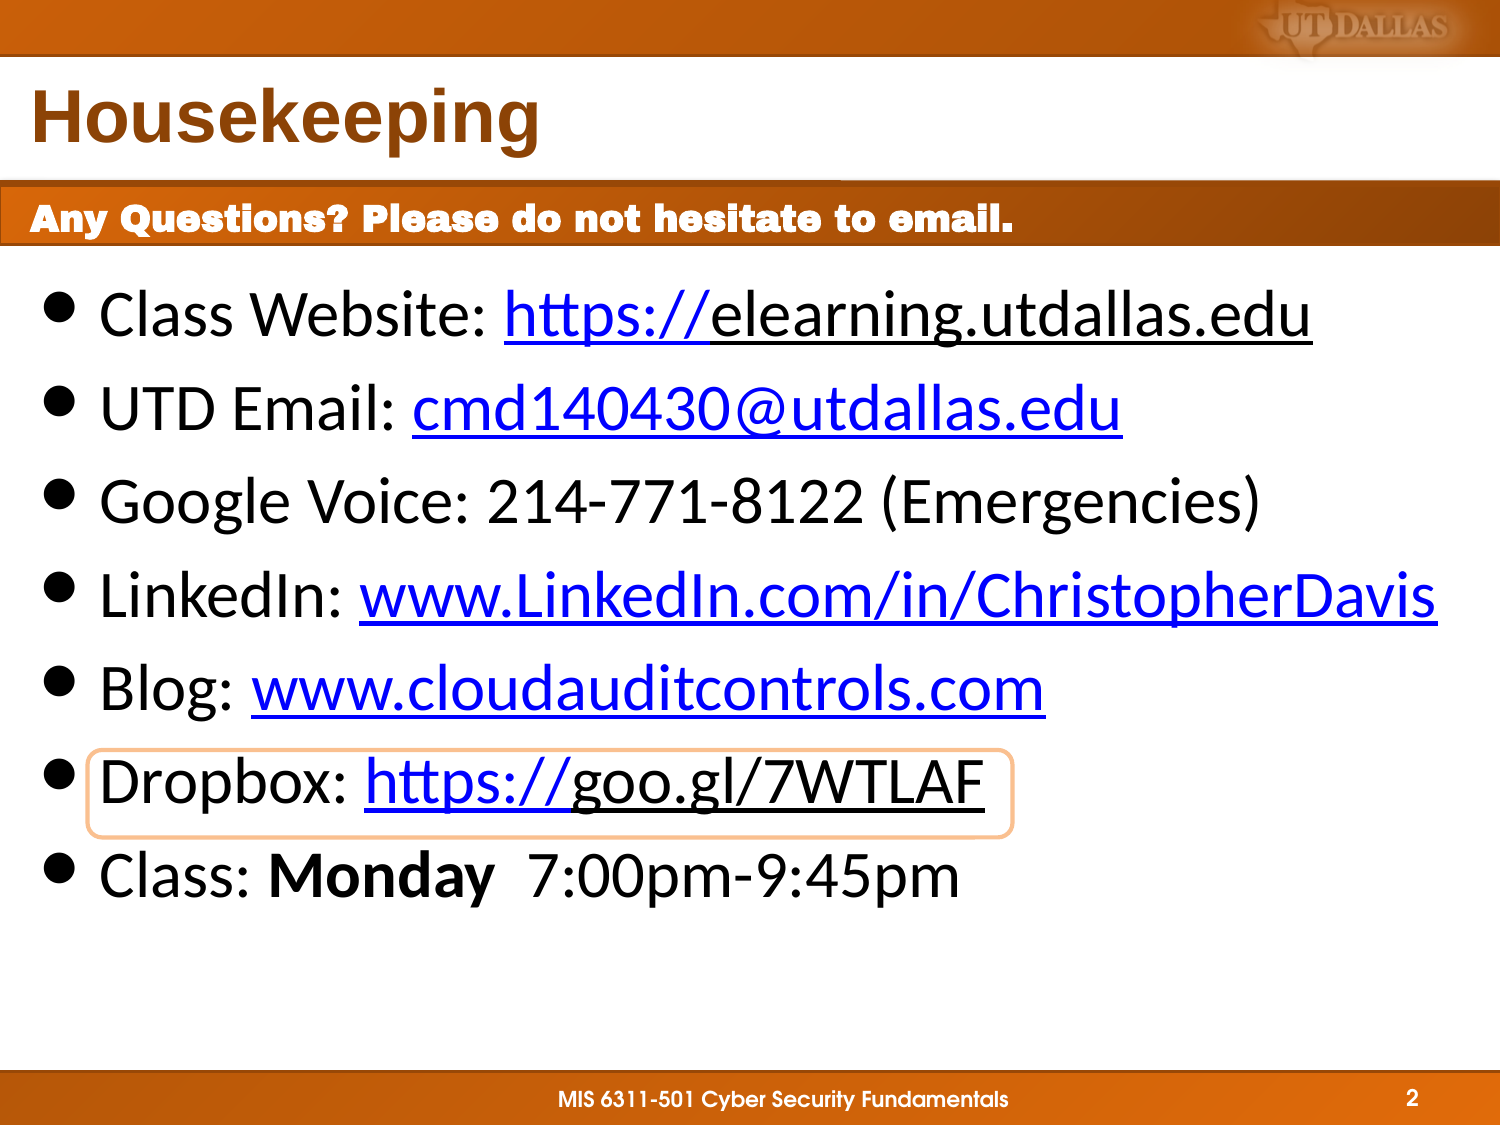

# Housekeeping
Any Questions? Please do not hesitate to email.
Class Website: https://elearning.utdallas.edu
UTD Email: cmd140430@utdallas.edu
Google Voice: 214-771-8122 (Emergencies)
LinkedIn: www.LinkedIn.com/in/ChristopherDavis
Blog: www.cloudauditcontrols.com
Dropbox: https://goo.gl/7WTLAF
Class: Monday  7:00pm-9:45pm

2